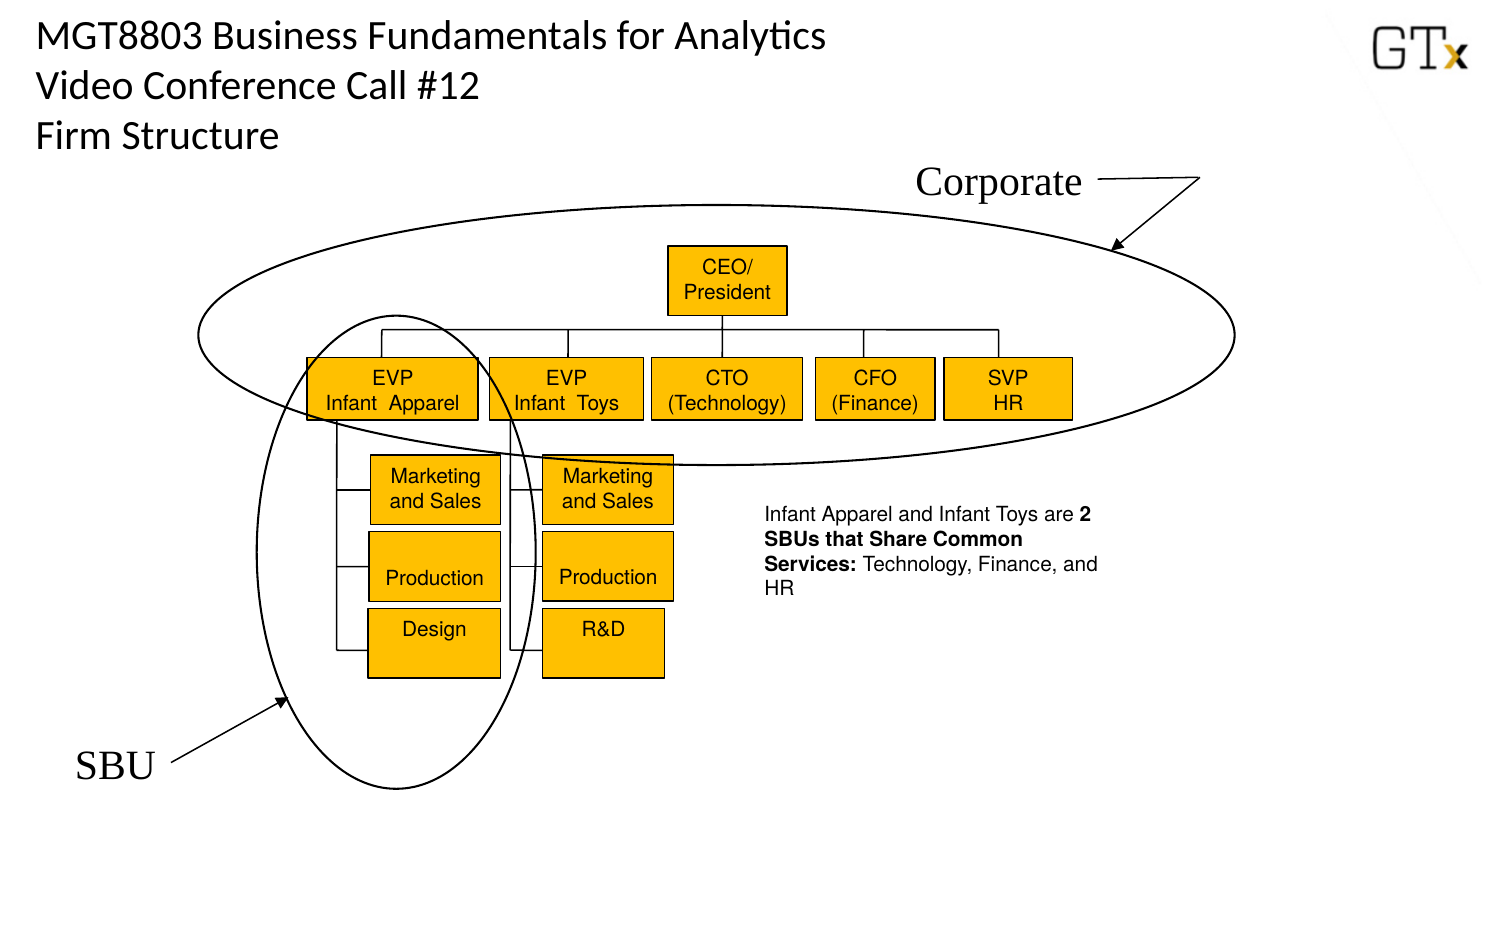

MGT8803 Business Fundamentals for Analytics
Video Conference Call #12
Firm Structure
Corporate

CEO/
President
EVP
Infant  Apparel
EVP
Infant  Toys
CTO
(Technology)
CFO
(Finance)
SVP
HR
Marketing and Sales
Marketing and Sales

Production

Production
R&D
Design

Infant Apparel and Infant Toys are 2 SBUs that Share Common
Services: Technology, Finance, and HR
SBU